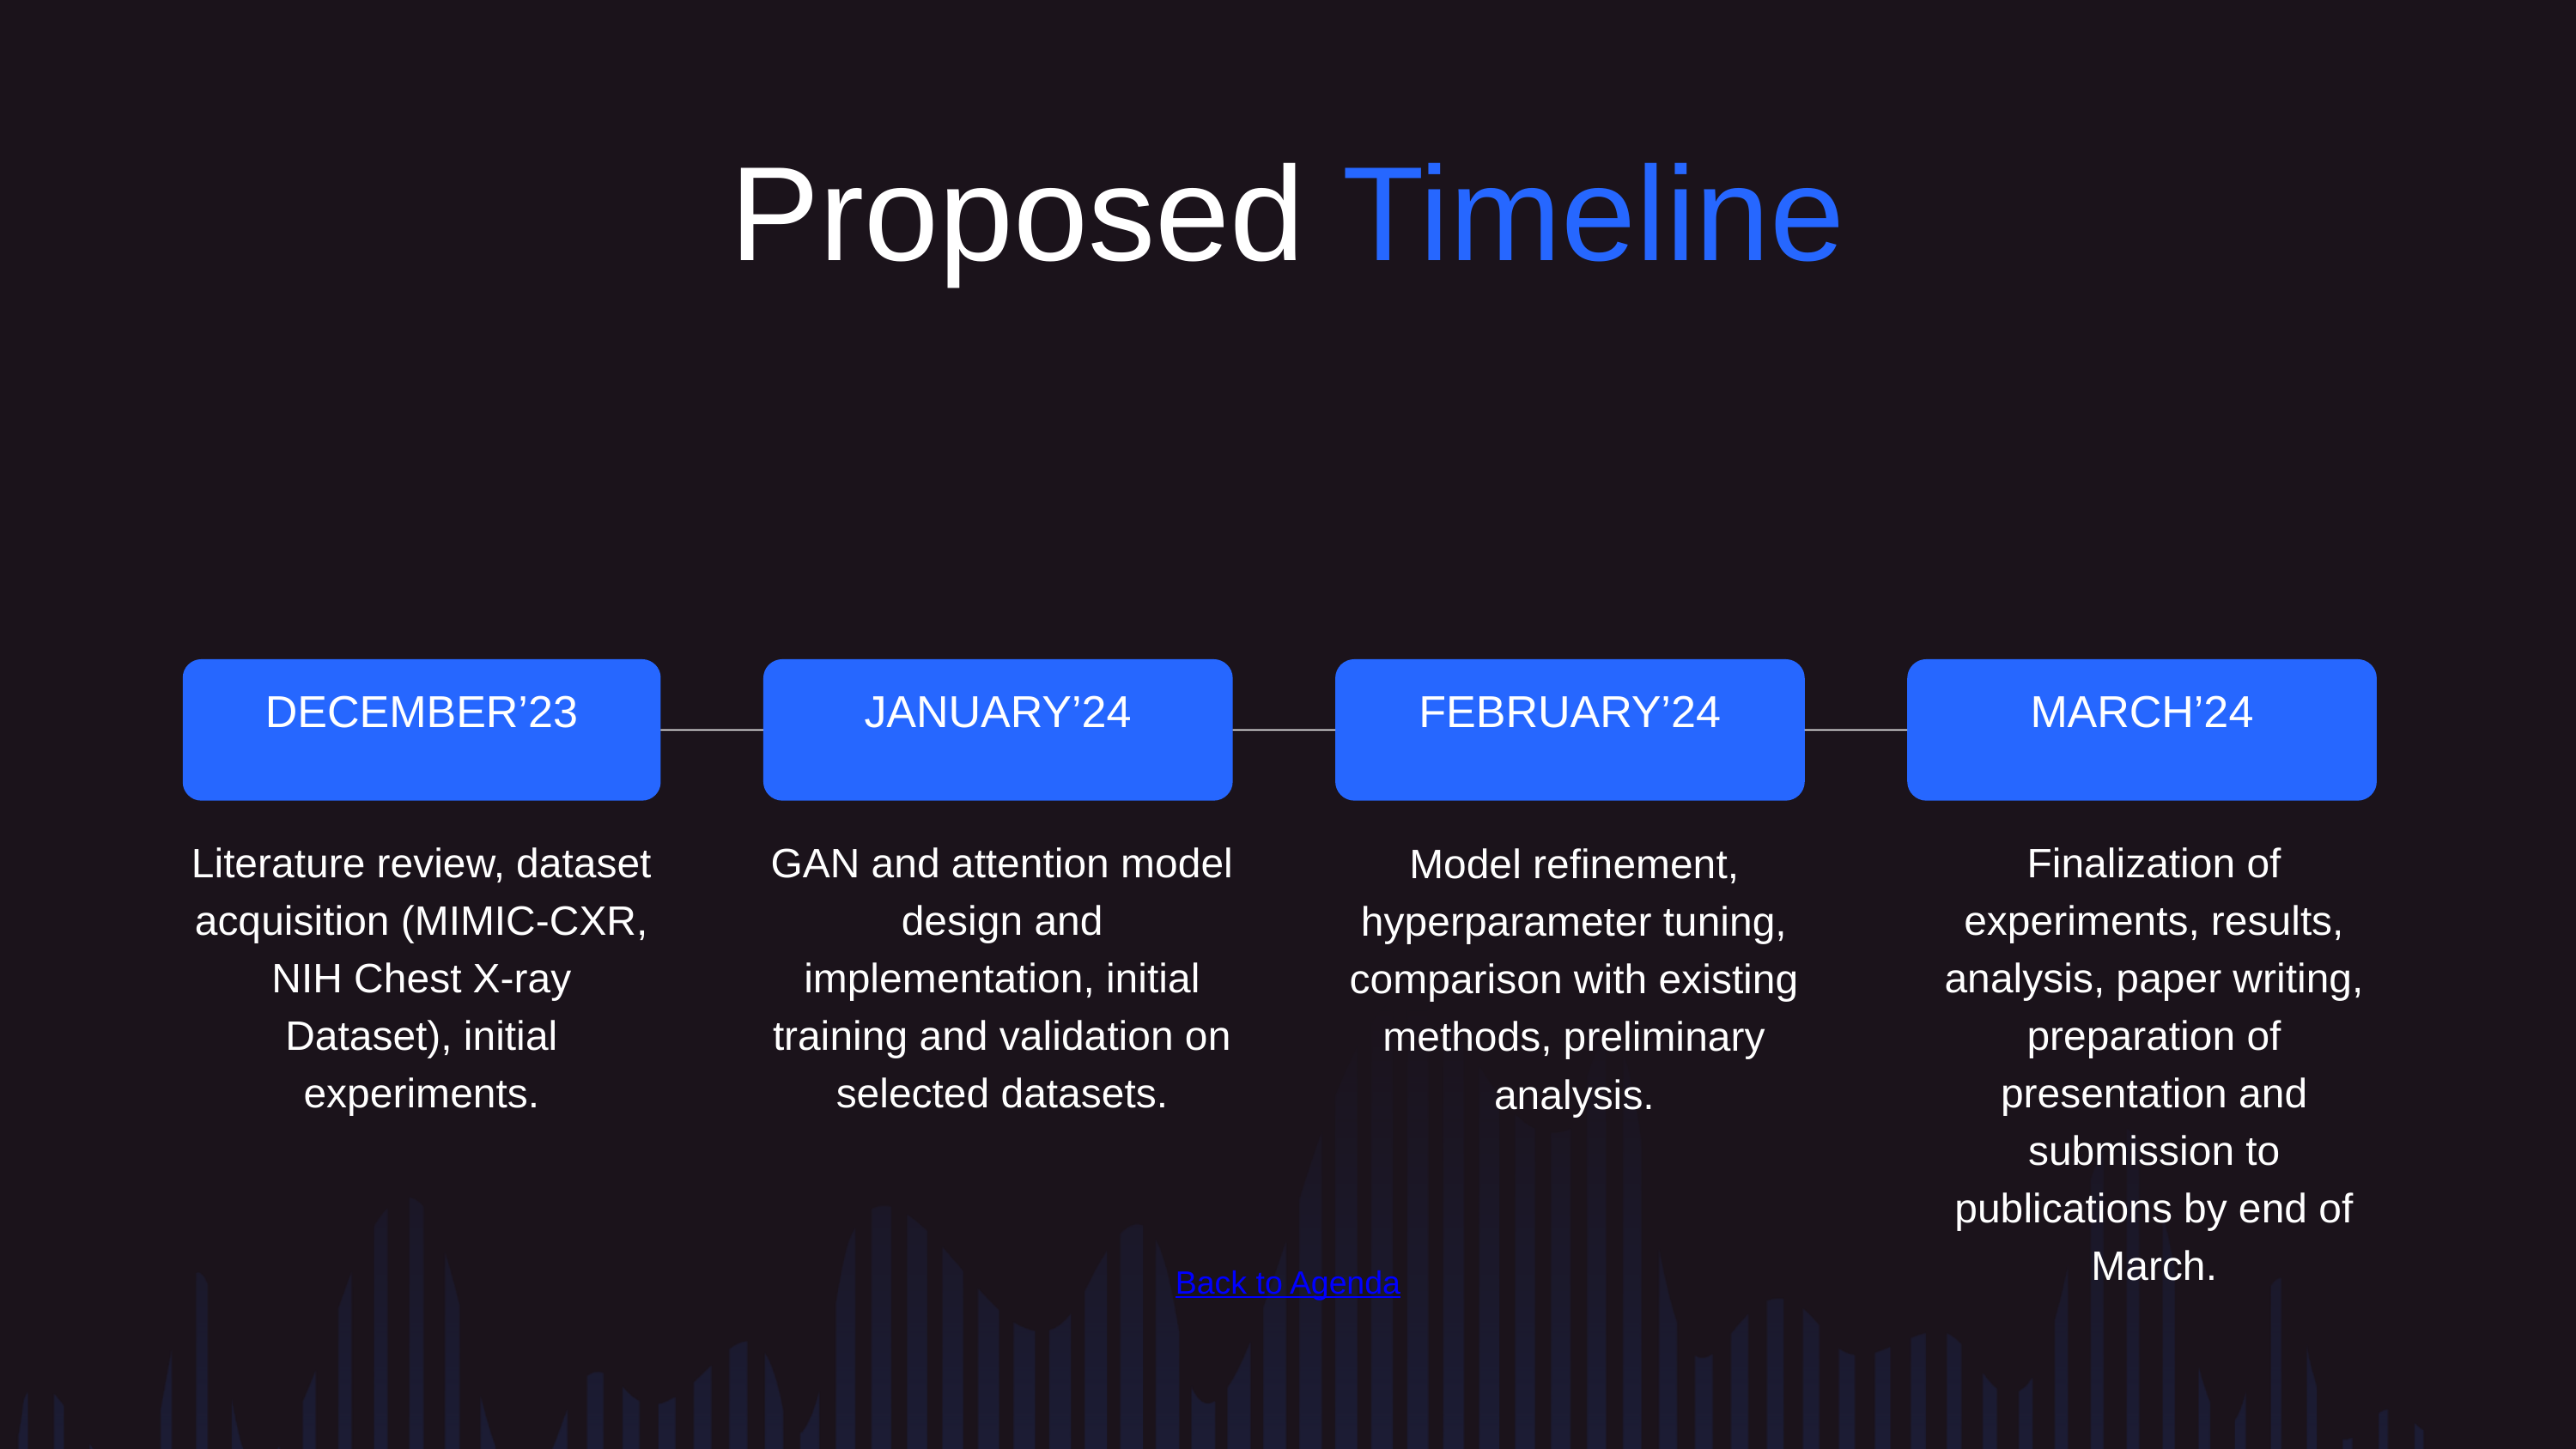

Proposed Timeline

DECEMBER’23

JANUARY’24

FEBRUARY’24

MARCH’24

Literature review, dataset acquisition (MIMIC-CXR, NIH Chest X-ray Dataset), initial experiments.
GAN and attention model design and implementation, initial training and validation on selected datasets.
Finalization of experiments, results, analysis, paper writing, preparation of presentation and submission to publications by end of March.
Model refinement, hyperparameter tuning, comparison with existing methods, preliminary analysis.

Back to Agenda